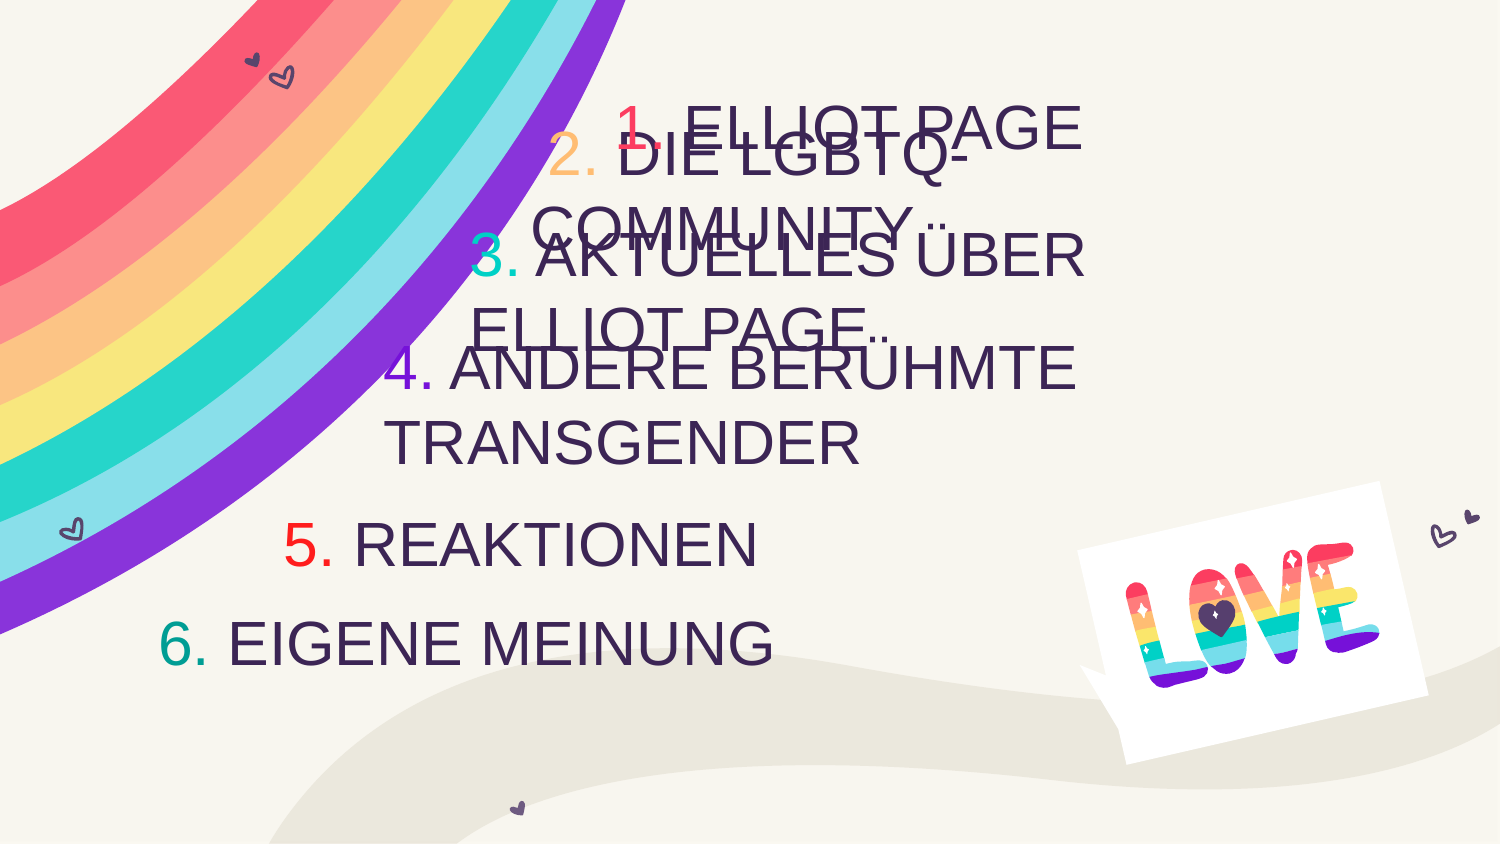

# 1. ELLIOT PAGE
 2. DIE LGBTQ-COMMUNITY
3. AKTUELLES ÜBER ELLIOT PAGE
4. ANDERE BERÜHMTE TRANSGENDER

5. REAKTIONEN
6. EIGENE MEINUNG